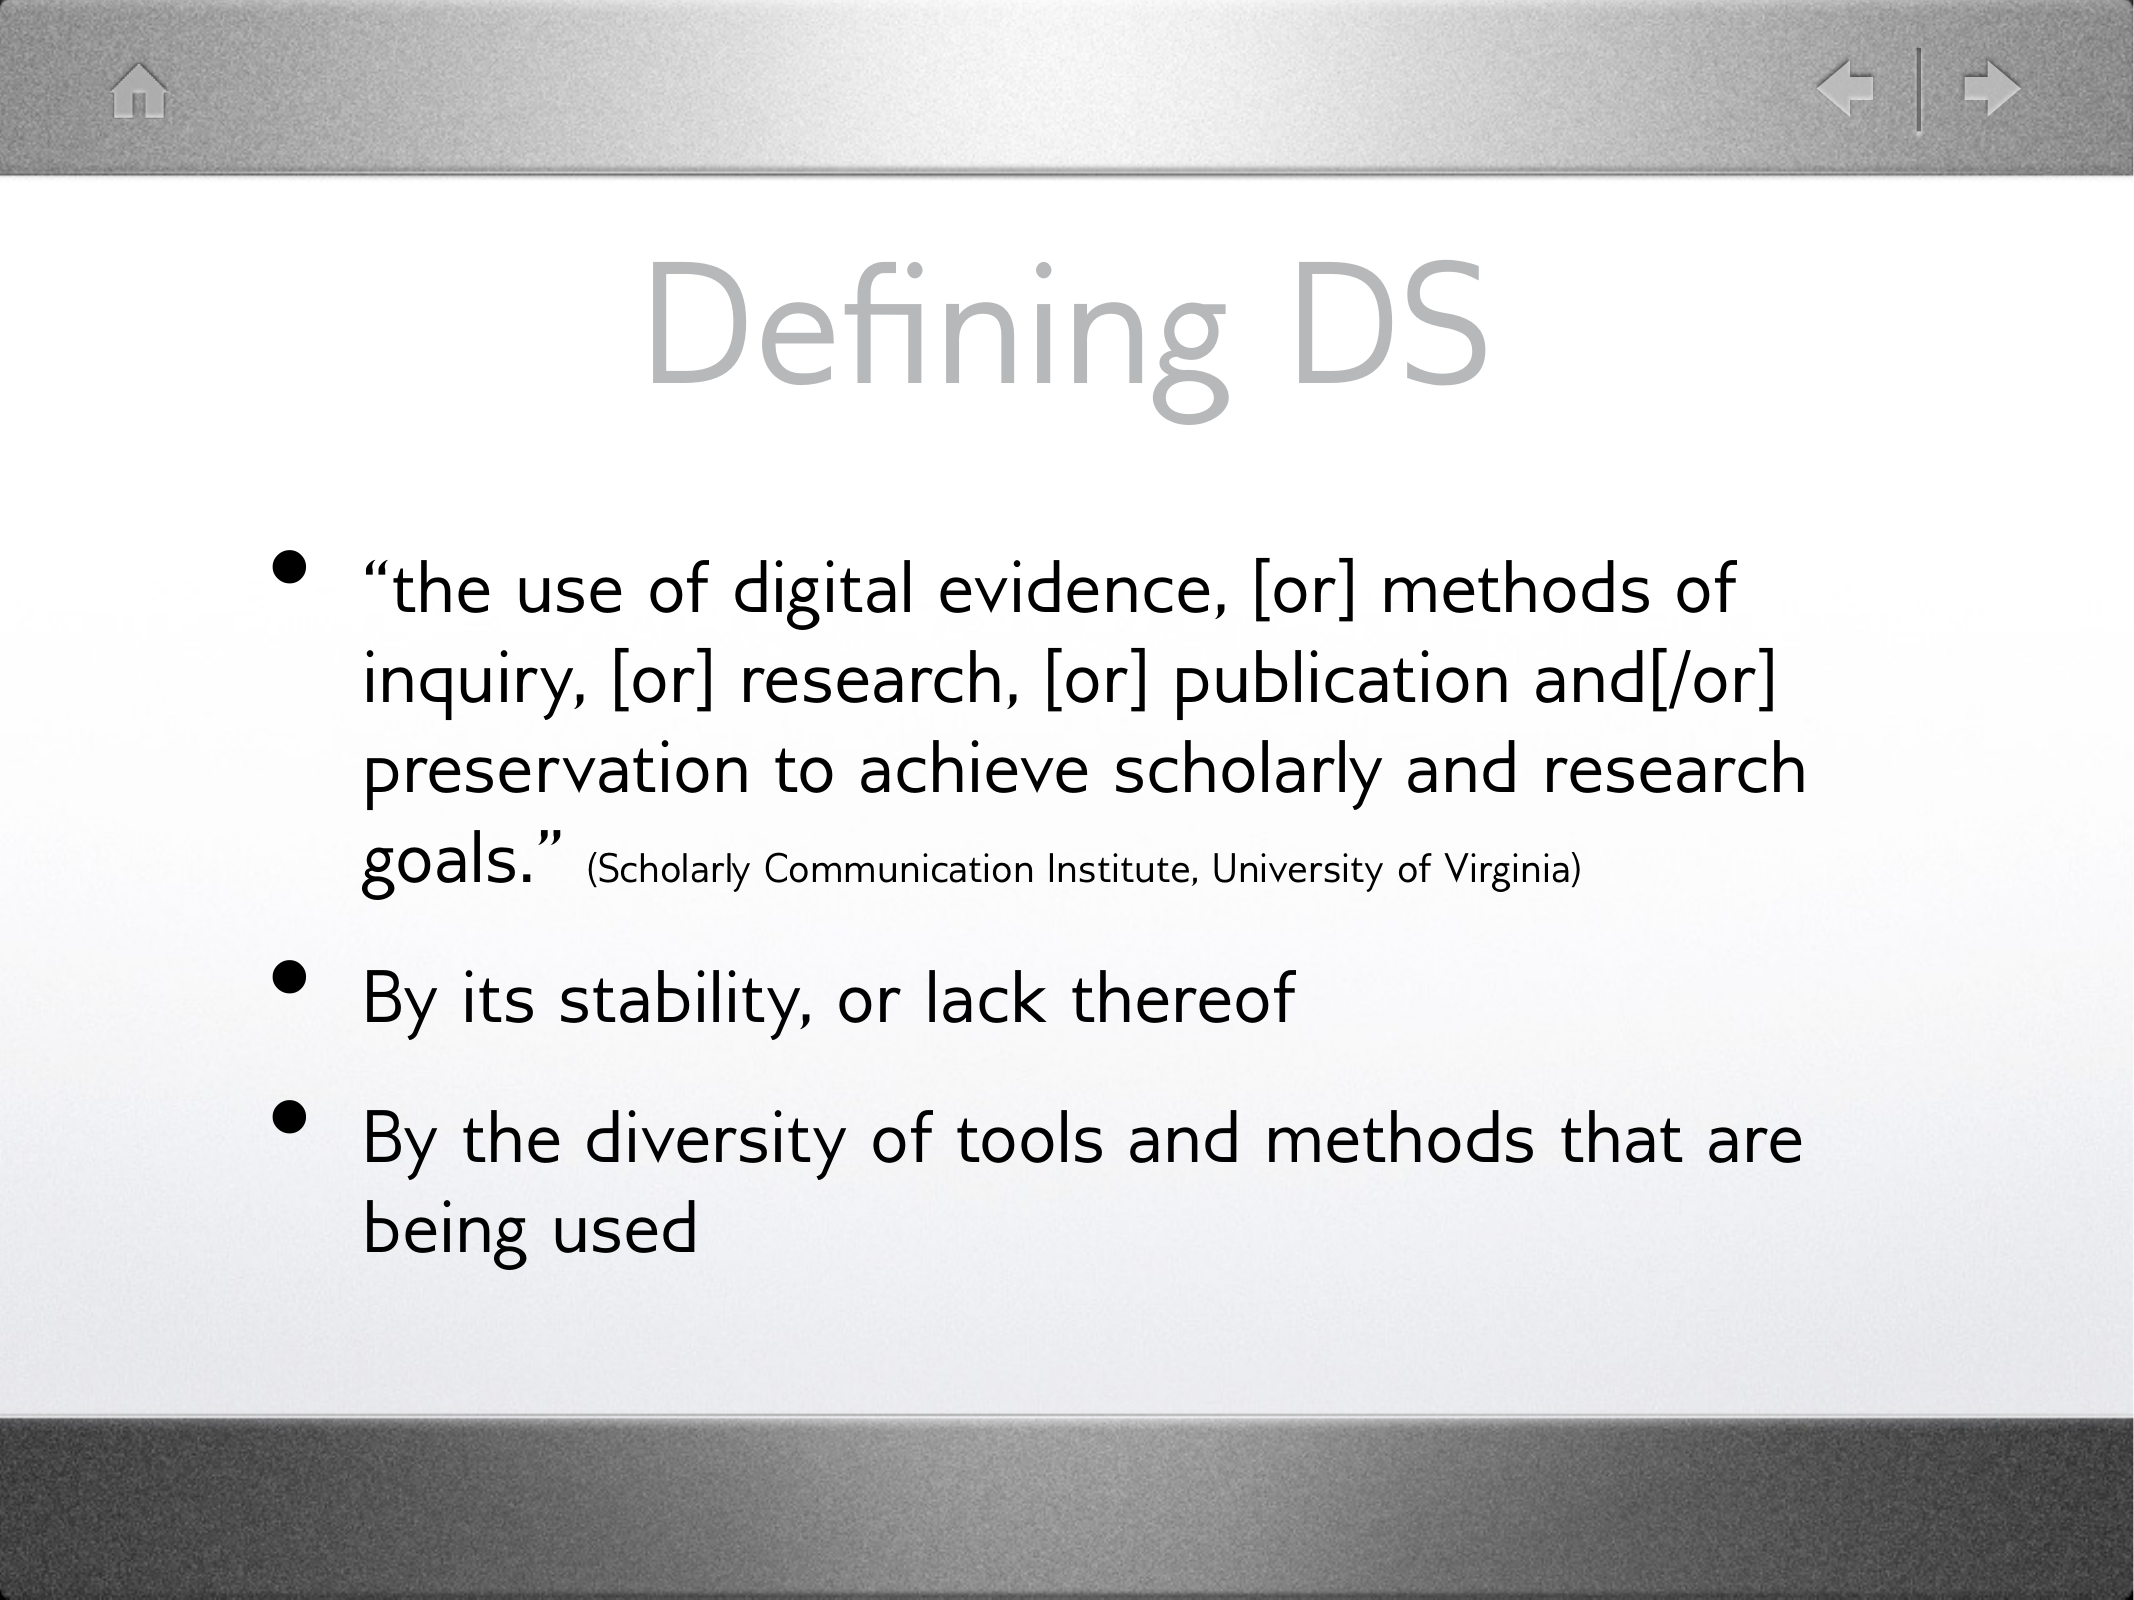

# Defining DS
“the use of digital evidence, [or] methods of inquiry, [or] research, [or] publication and[/or] preservation to achieve scholarly and research goals.” (Scholarly Communication Institute, University of Virginia)
By its stability, or lack thereof
By the diversity of tools and methods that are being used